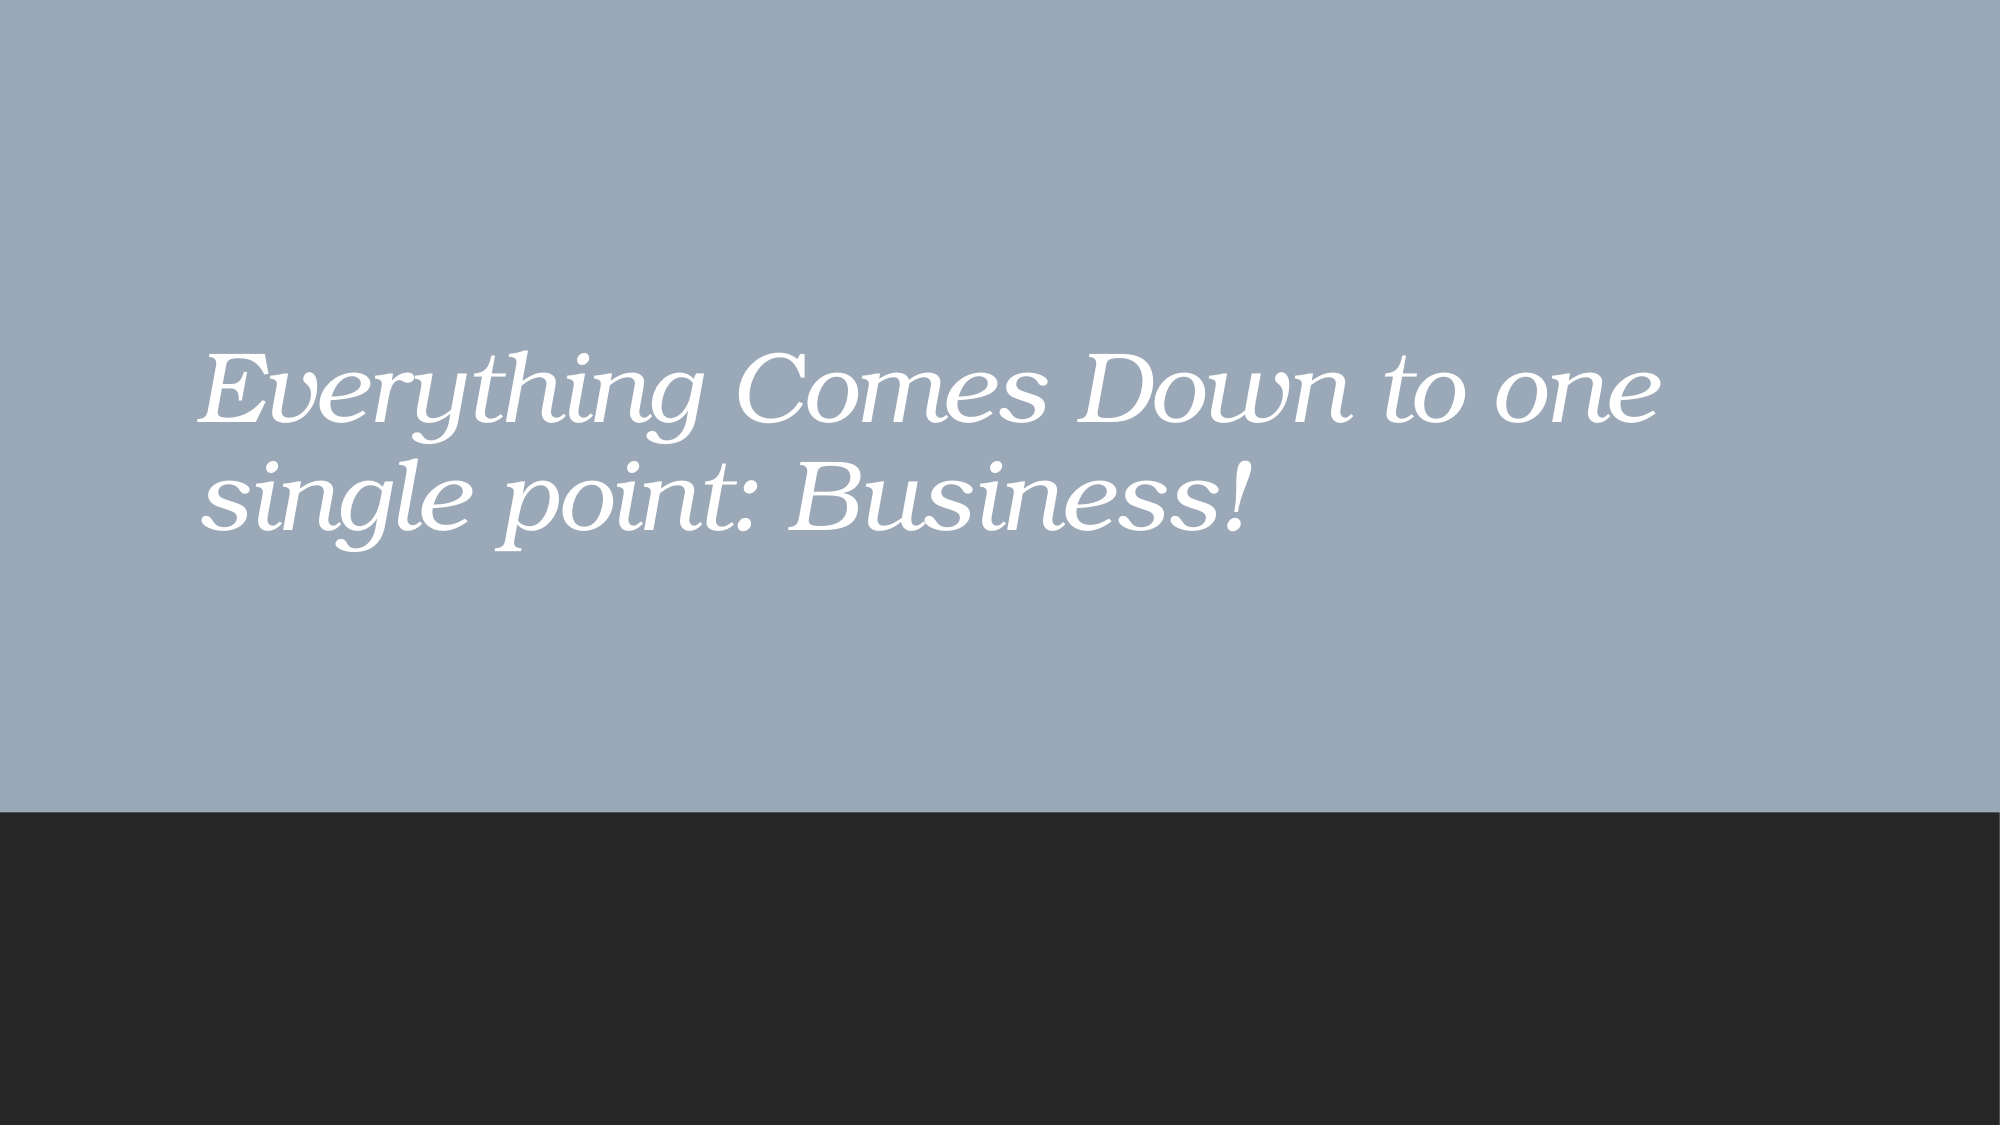

# Everything Comes Down to one single point: Business!